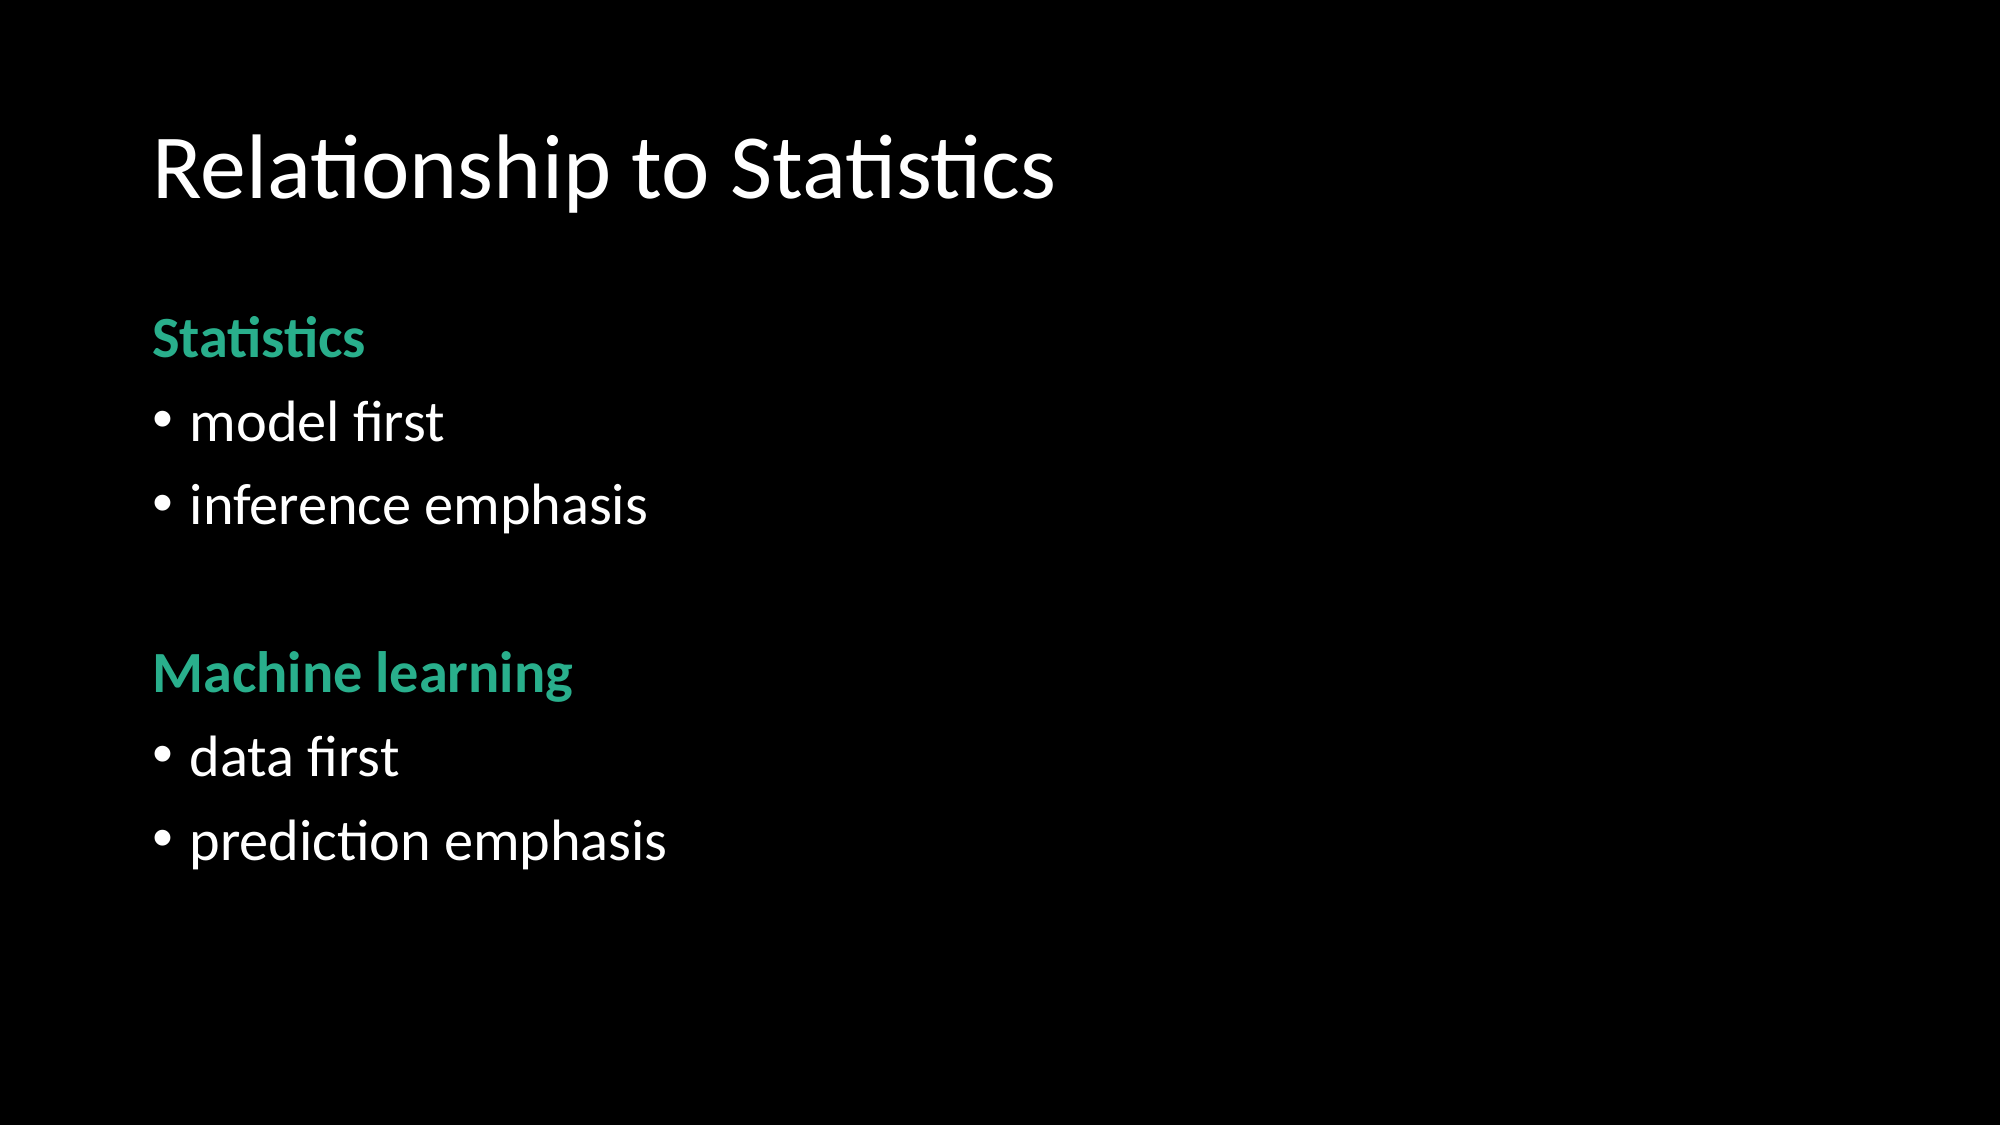

# Relationship to Statistics
Statistics
model first
inference emphasis

Machine learning
data first
prediction emphasis